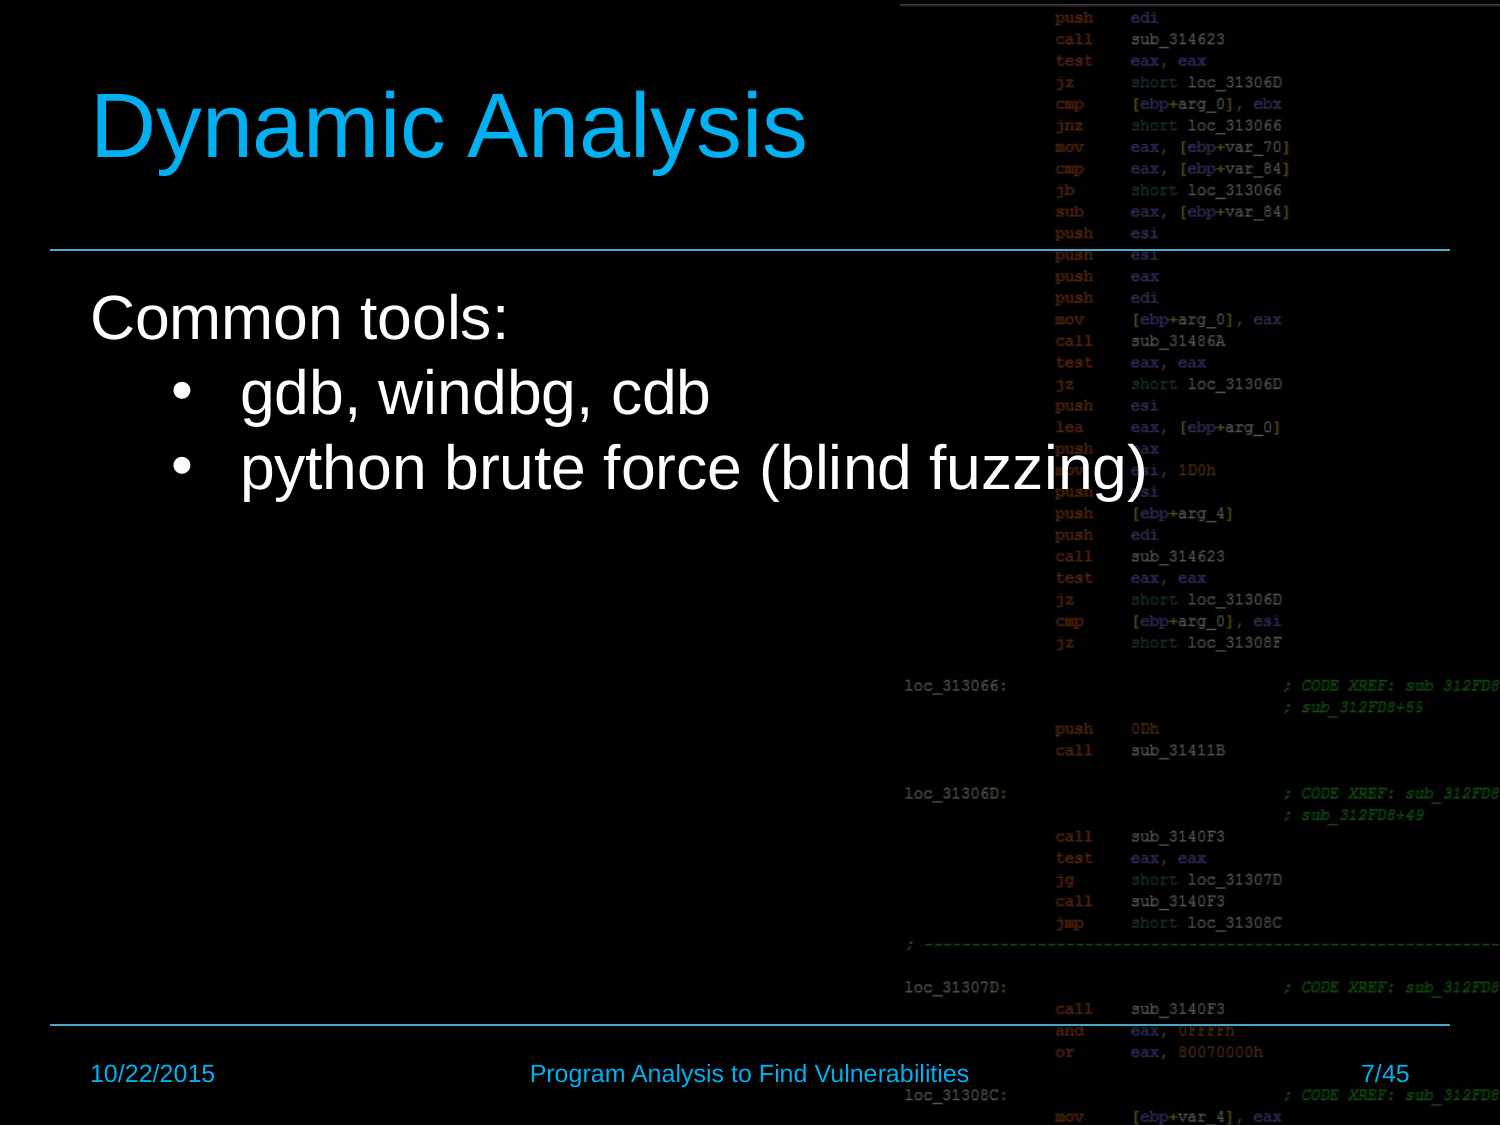

# Dynamic Analysis

Common tools:
gdb, windbg, cdb
python brute force (blind fuzzing)

10/22/2015
Program Analysis to Find Vulnerabilities
7/45